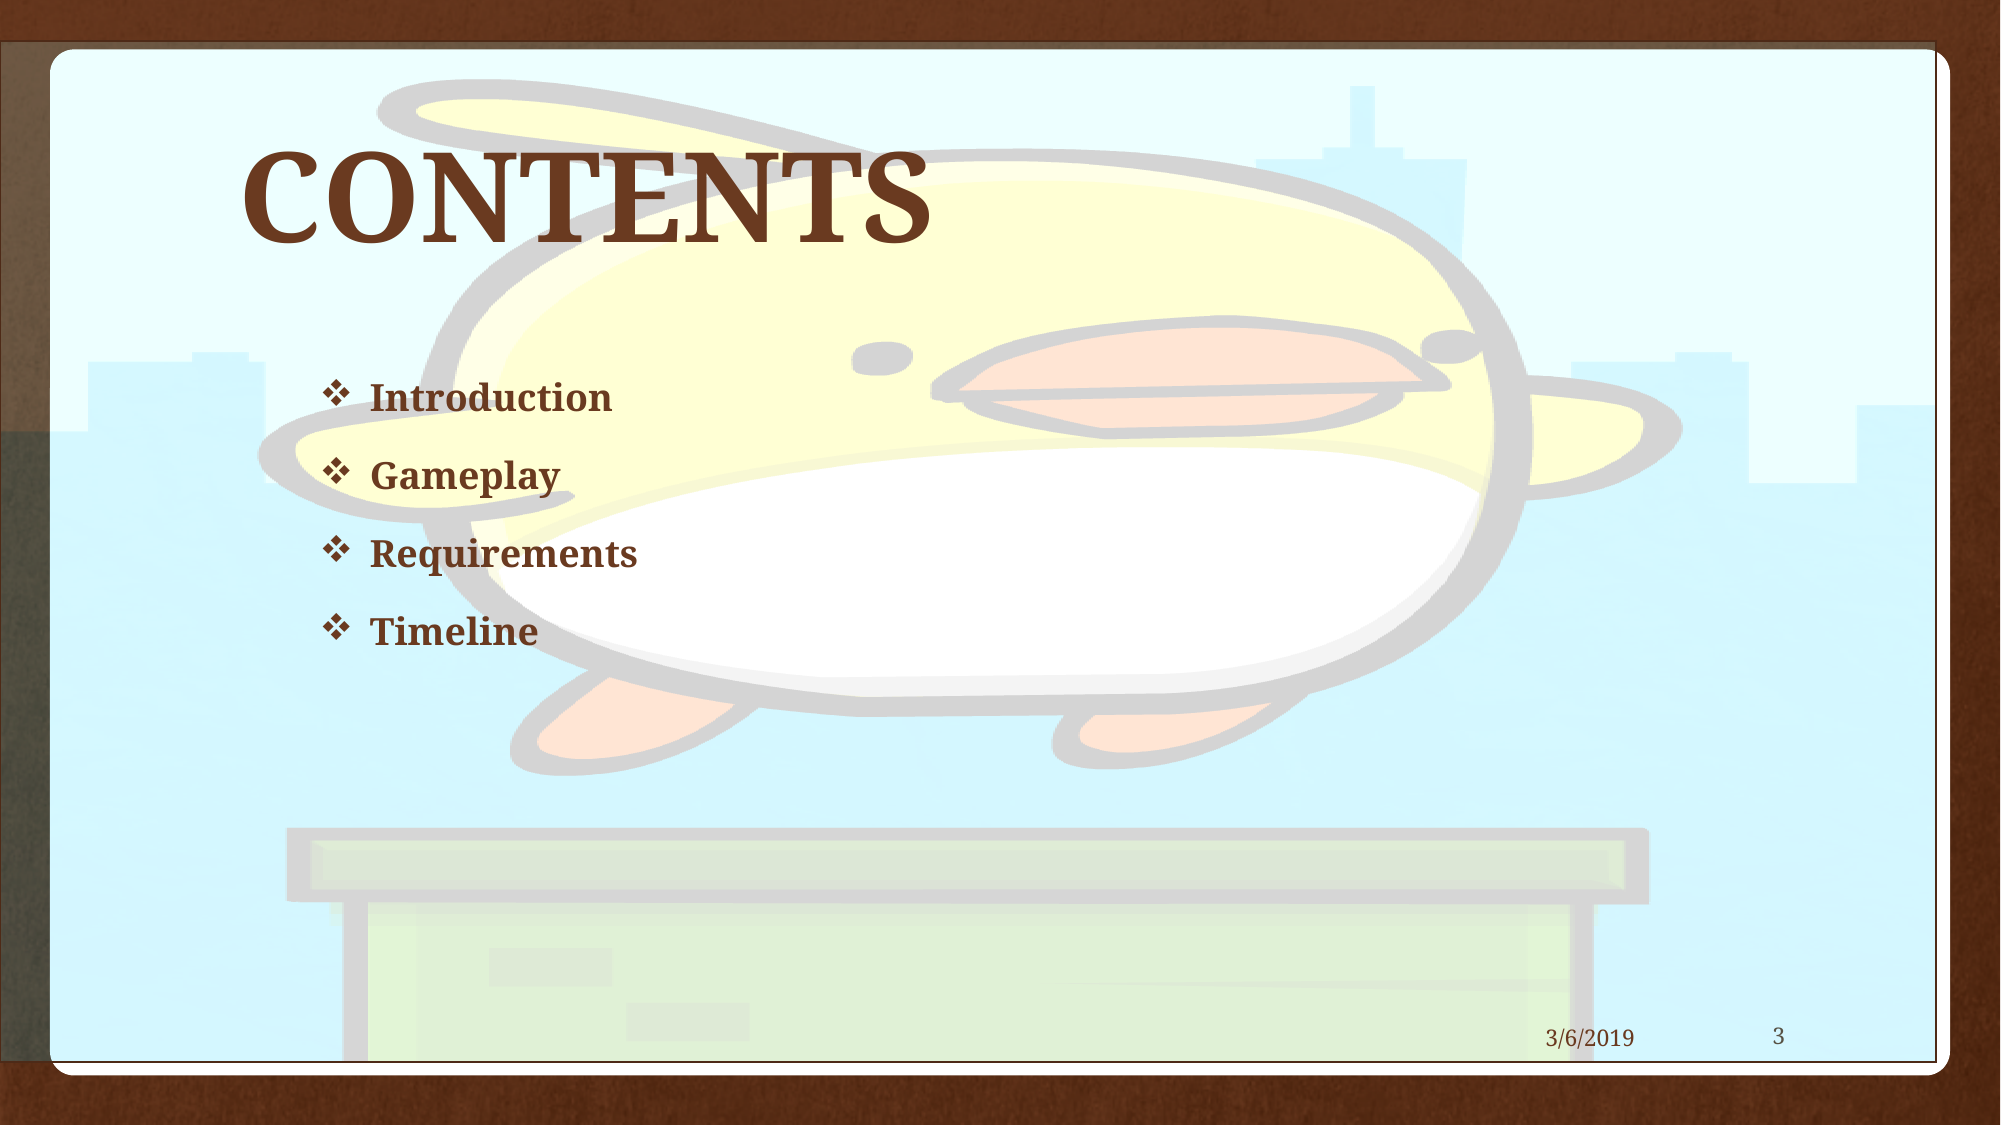

# CONTENTS

 Introduction
 Gameplay
 Requirements
 Timeline
3/6/2019
3